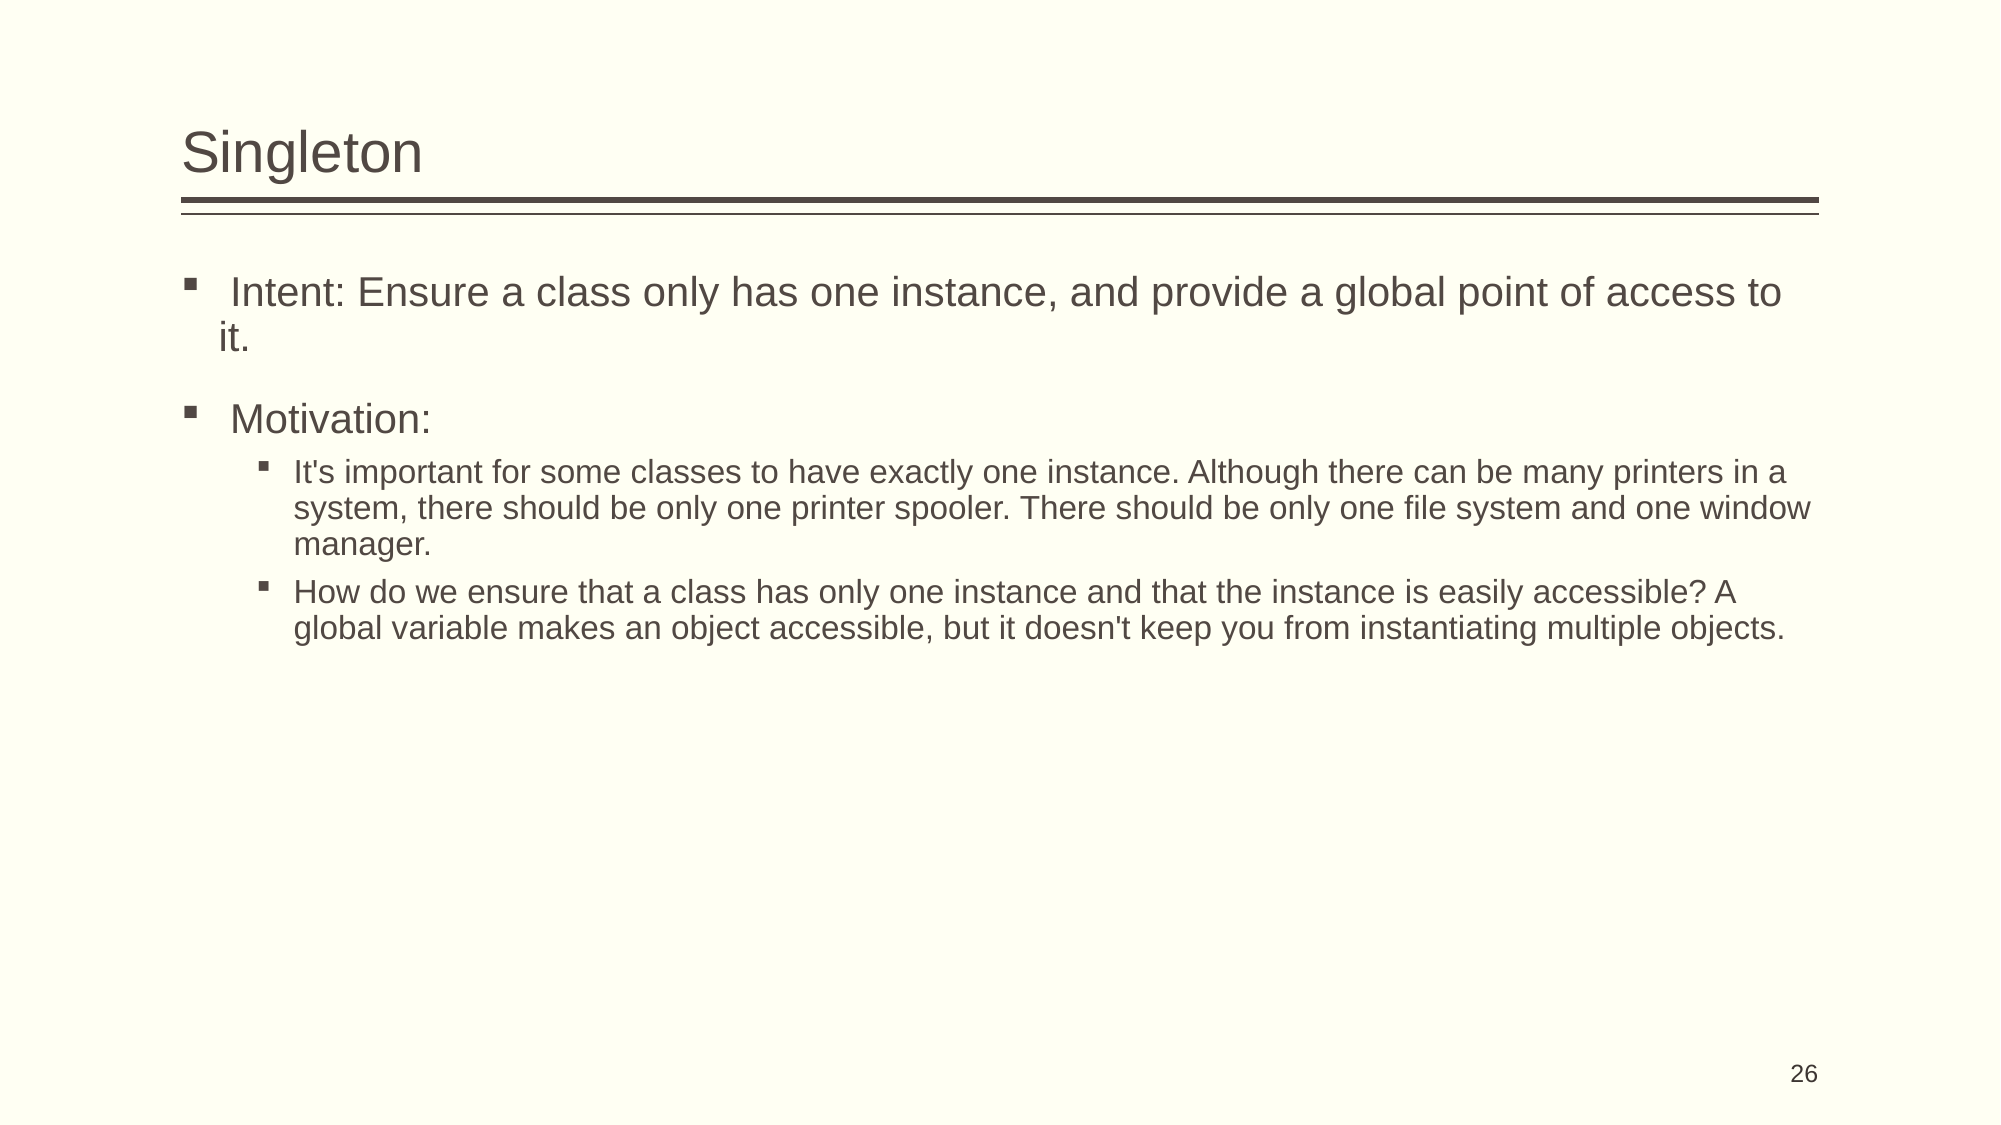

# Singleton
 Intent: Ensure a class only has one instance, and provide a global point of access to it.
 Motivation:
It's important for some classes to have exactly one instance. Although there can be many printers in a system, there should be only one printer spooler. There should be only one file system and one window manager.
How do we ensure that a class has only one instance and that the instance is easily accessible? A global variable makes an object accessible, but it doesn't keep you from instantiating multiple objects.
26